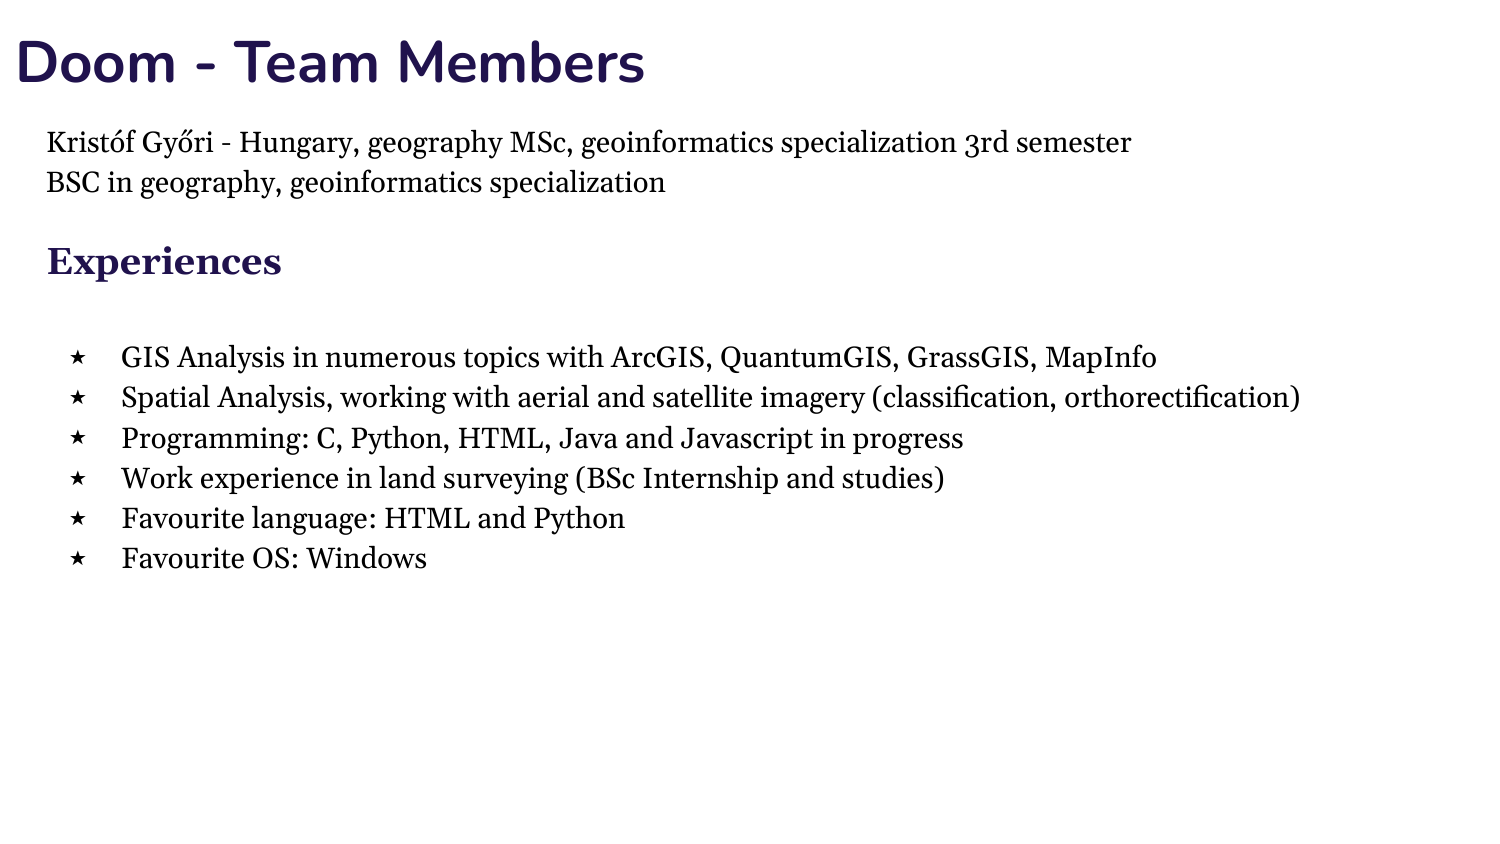

# Doom - Team Members

Kristóf Győri - Hungary, geography MSc, geoinformatics specialization 3rd semester
BSC in geography, geoinformatics specialization

Experiences

GIS Analysis in numerous topics with ArcGIS, QuantumGIS, GrassGIS, MapInfo
Spatial Analysis, working with aerial and satellite imagery (classification, orthorectification)
Programming: C, Python, HTML, Java and Javascript in progress
Work experience in land surveying (BSc Internship and studies)
Favourite language: HTML and Python
Favourite OS: Windows